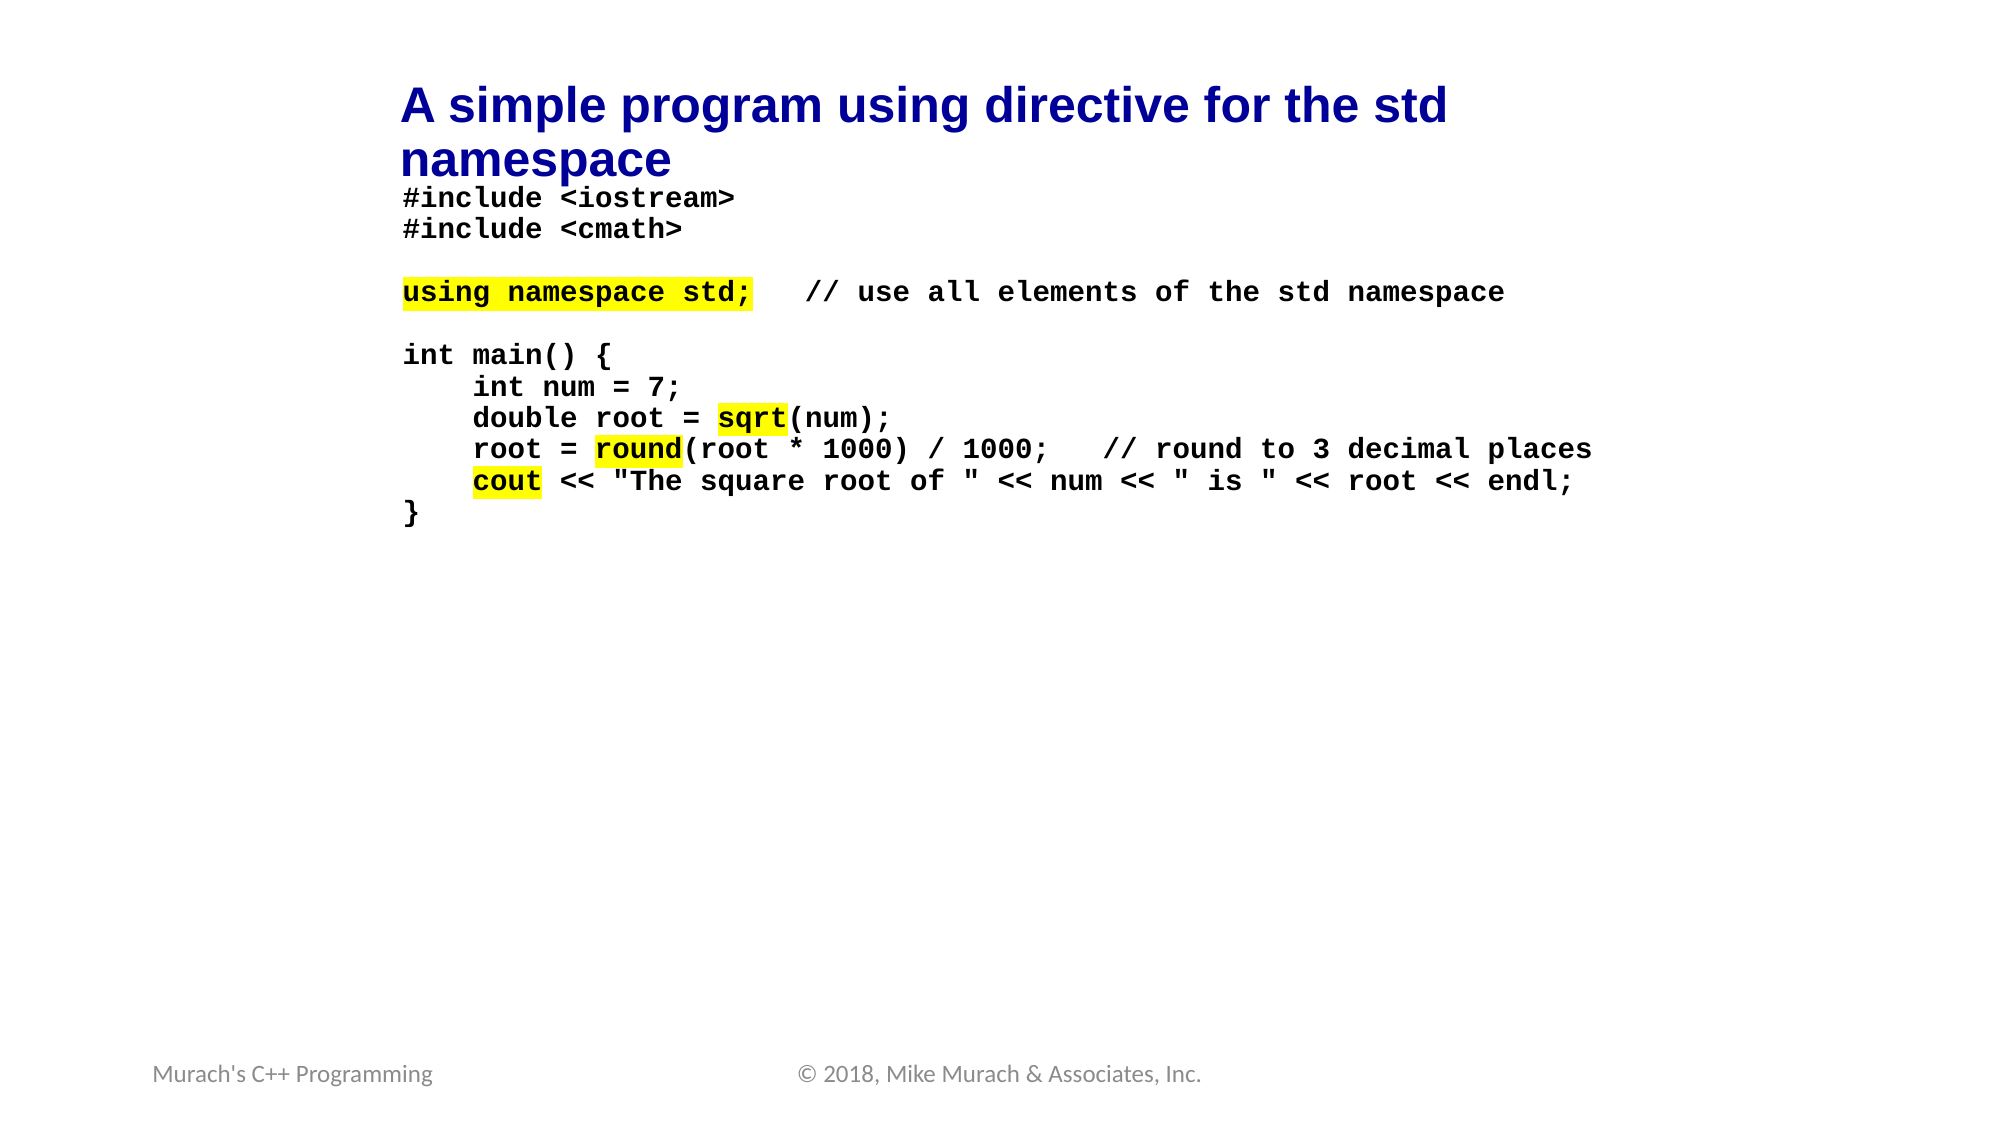

# A simple program using directive for the std namespace
#include <iostream>
#include <cmath>

using namespace std;   // use all elements of the std namespace

int main() {
    int num = 7;
    double root = sqrt(num);
    root = round(root * 1000) / 1000;   // round to 3 decimal places
    cout << "The square root of " << num << " is " << root << endl;
}

Murach's C++ Programming
© 2018, Mike Murach & Associates, Inc.

C2, Slide 33